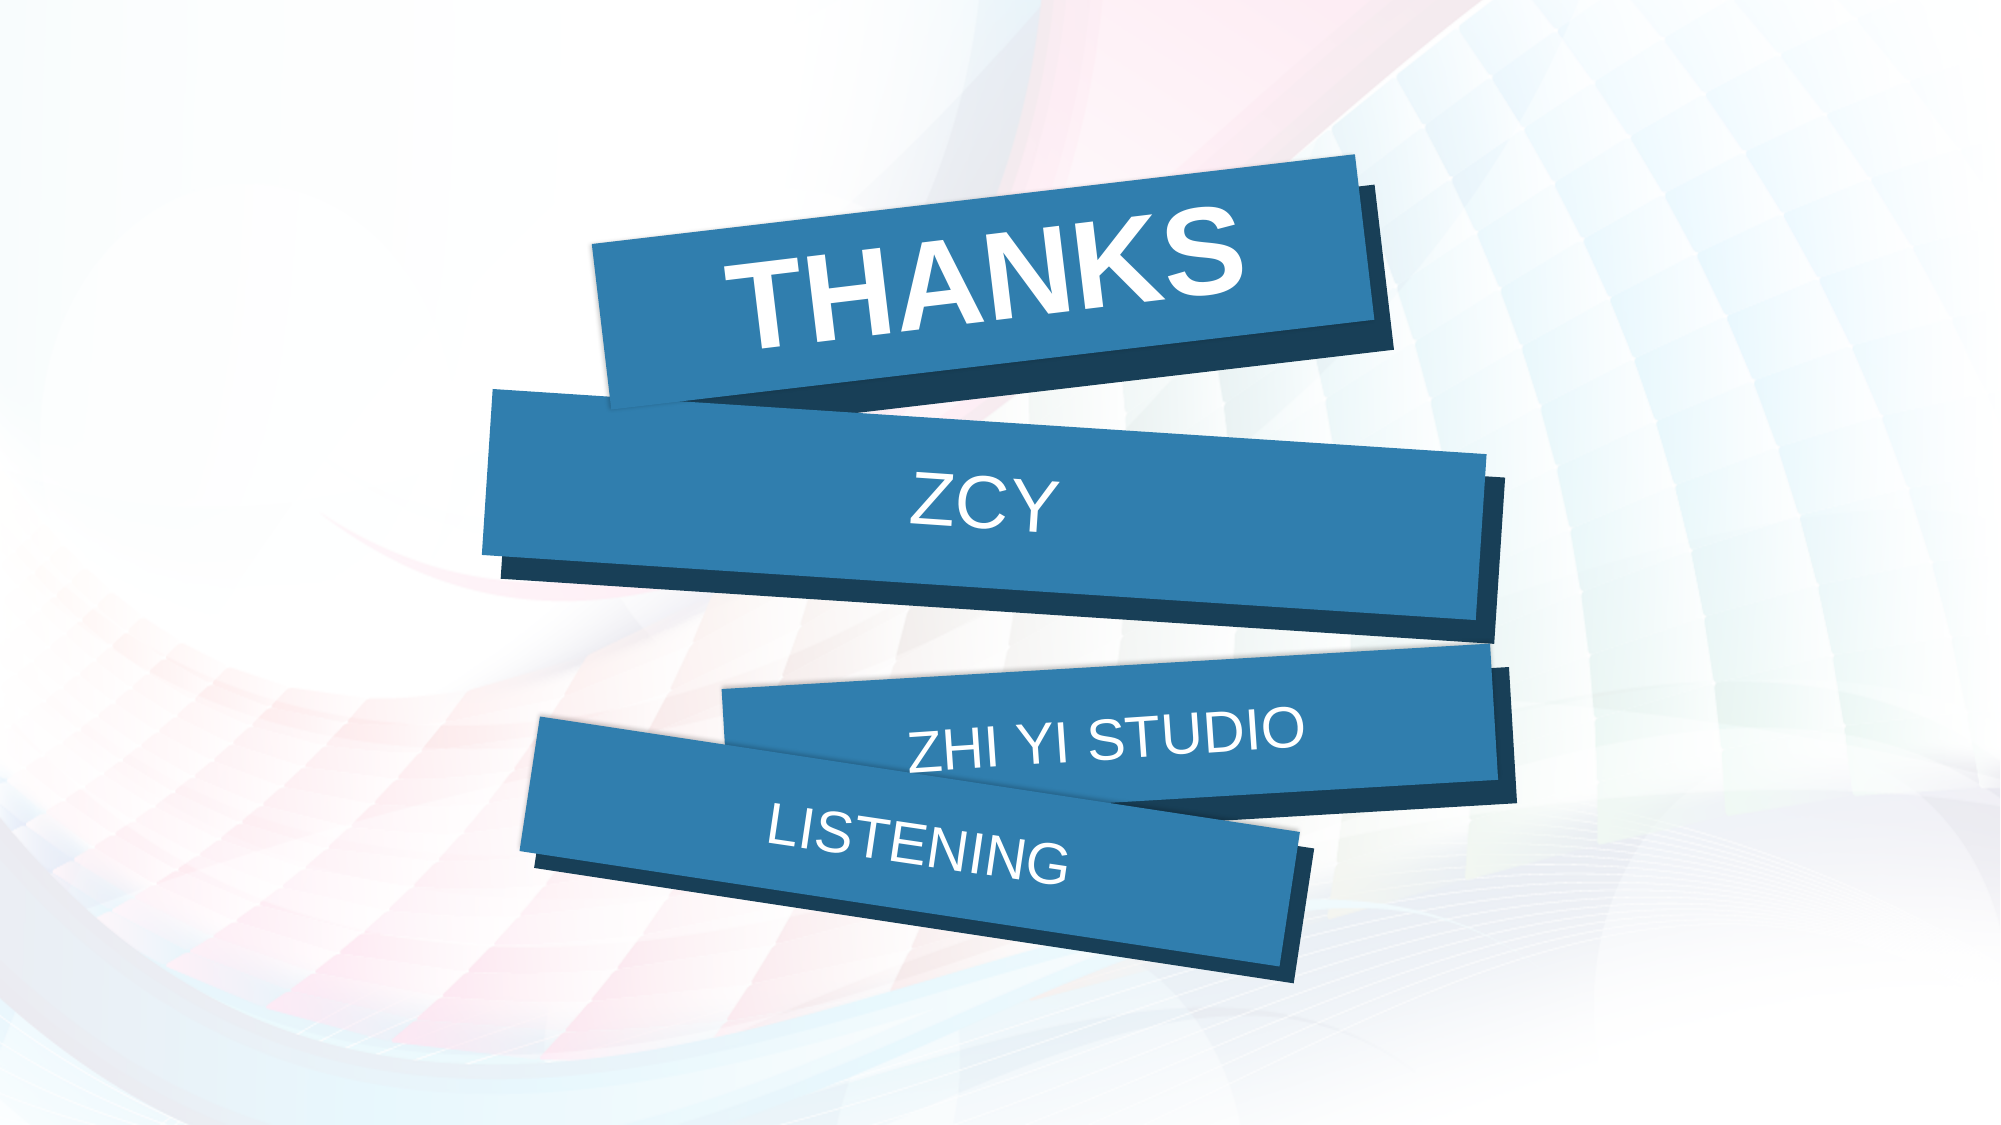

# THANKS
ZCY
ZHI YI STUDIO
LISTENING